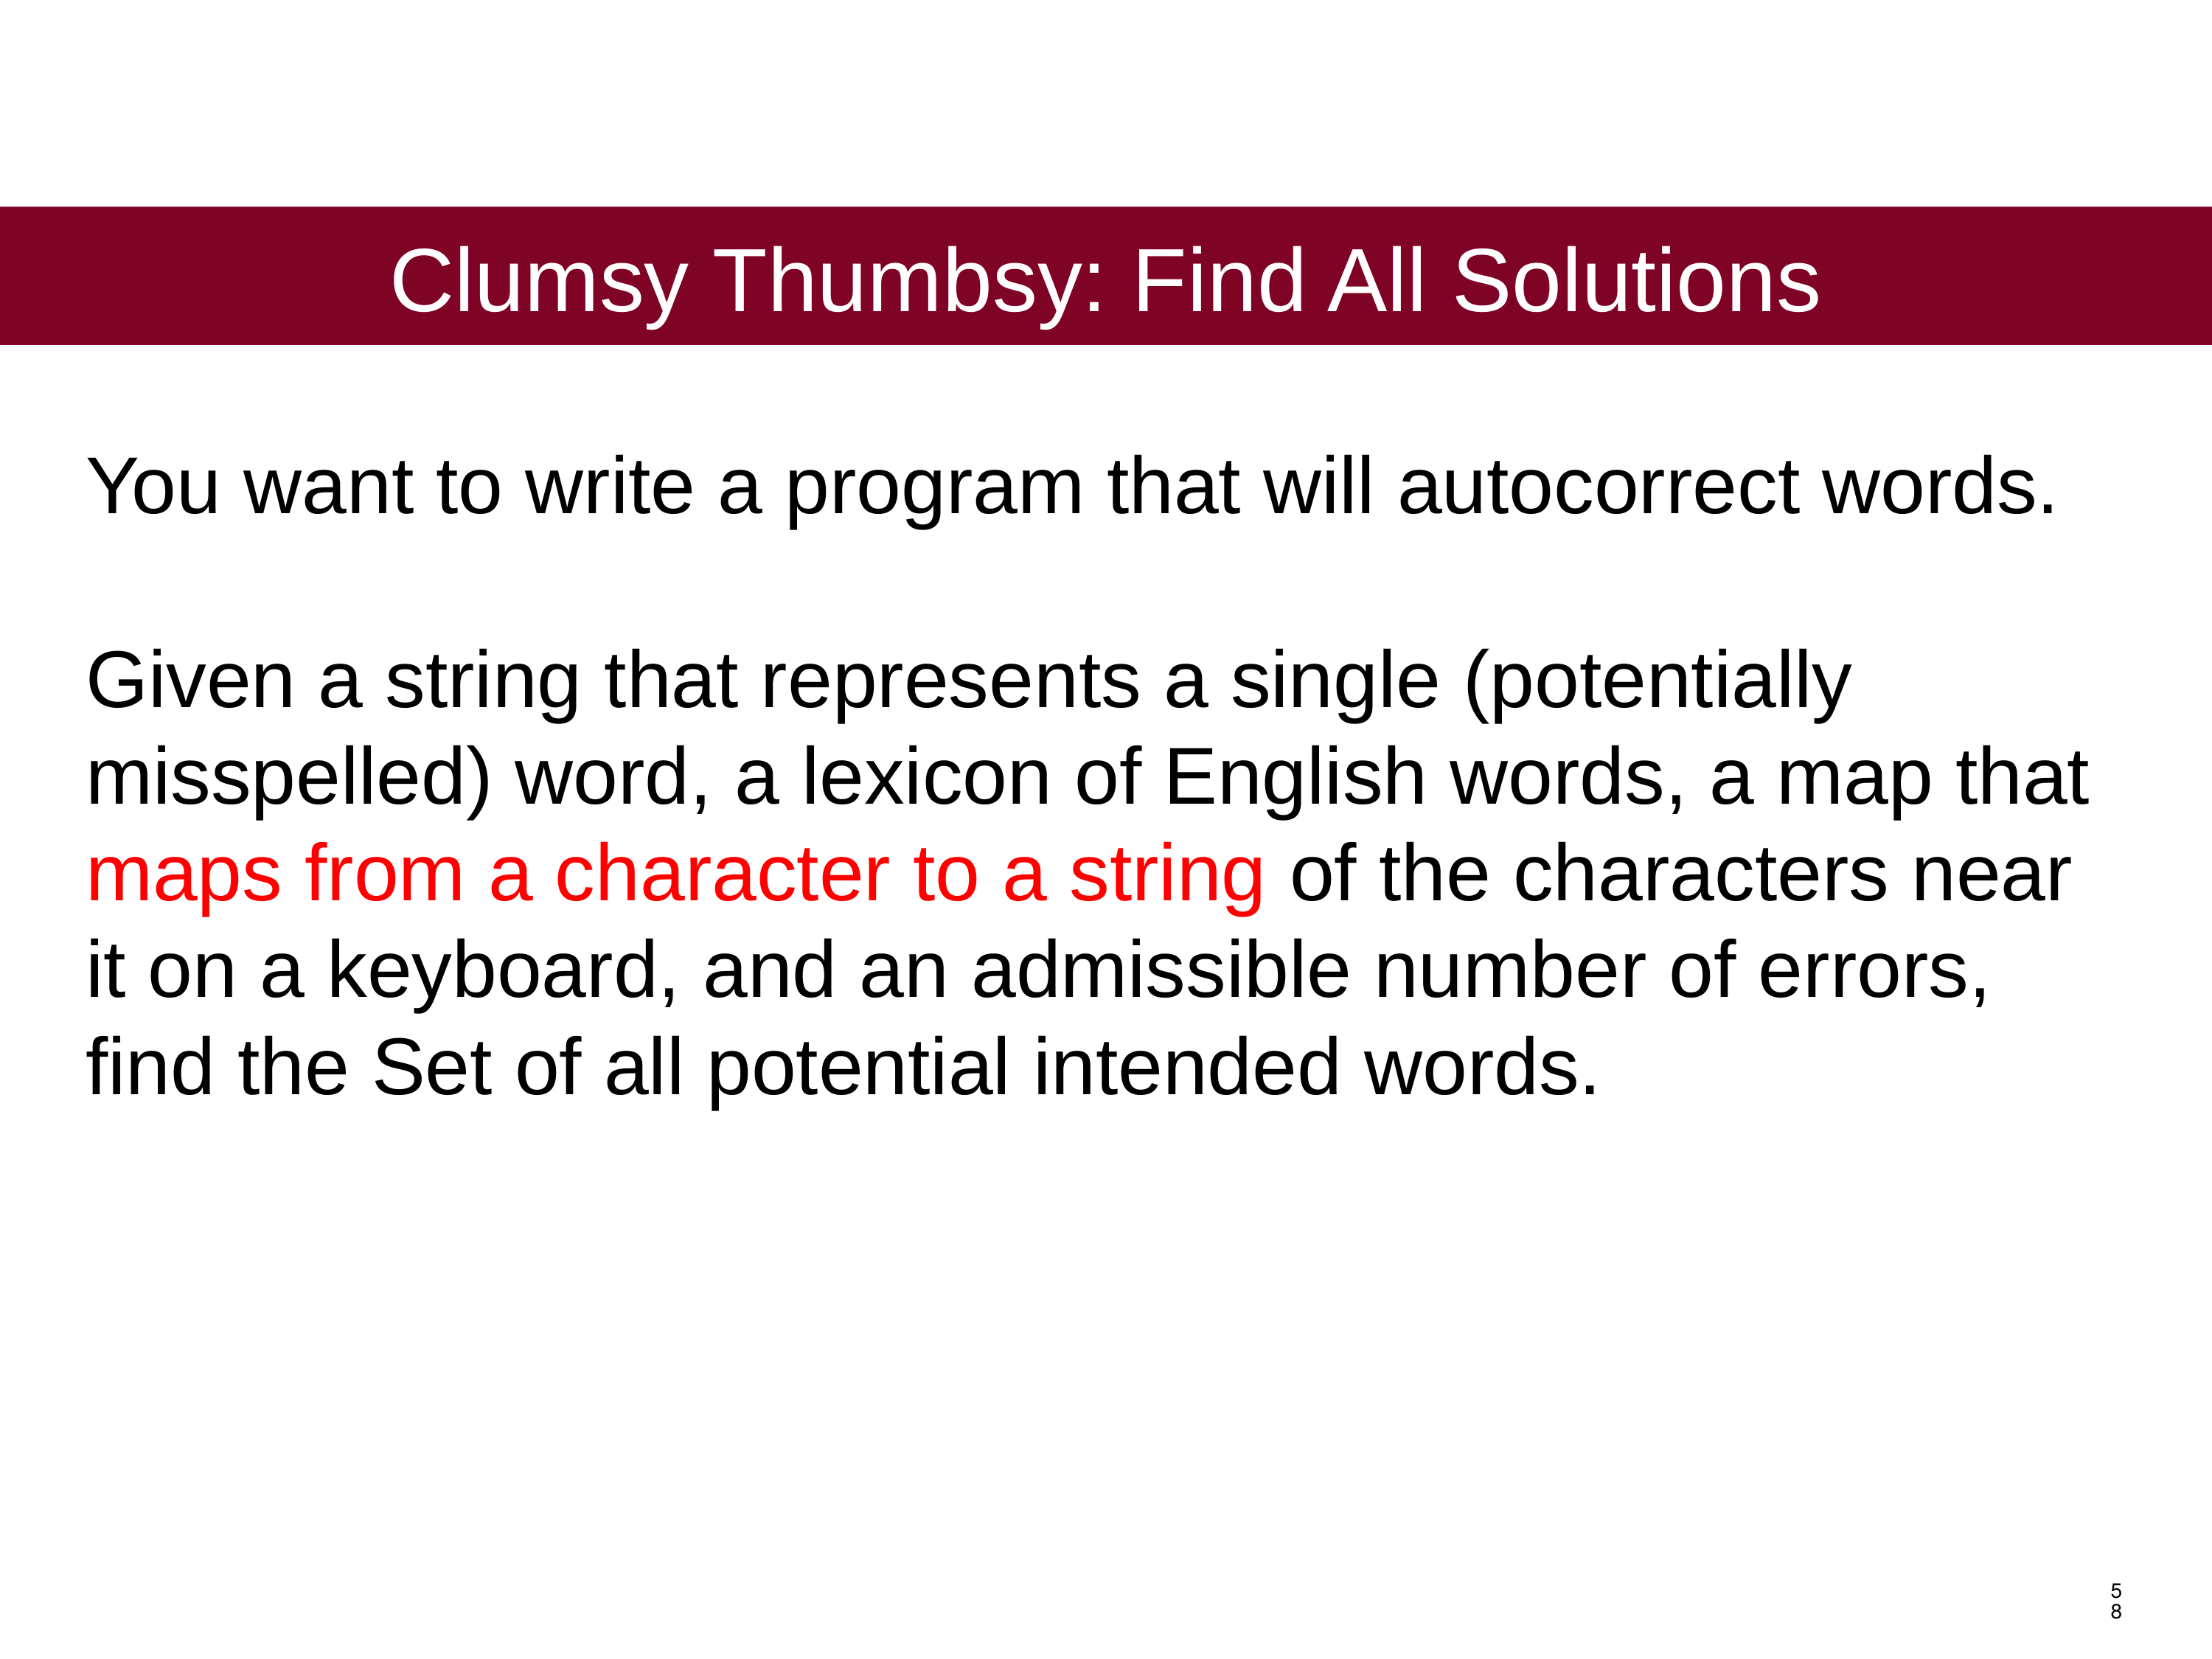

Clumsy Thumbsy: Find All Solutions
You want to write a program that will autocorrect words.

Given a string that represents a single (potentially misspelled) word, a lexicon of English words, a map that maps from a character to a string of the characters near it on a keyboard, and an admissible number of errors, find the Set of all potential intended words.

58